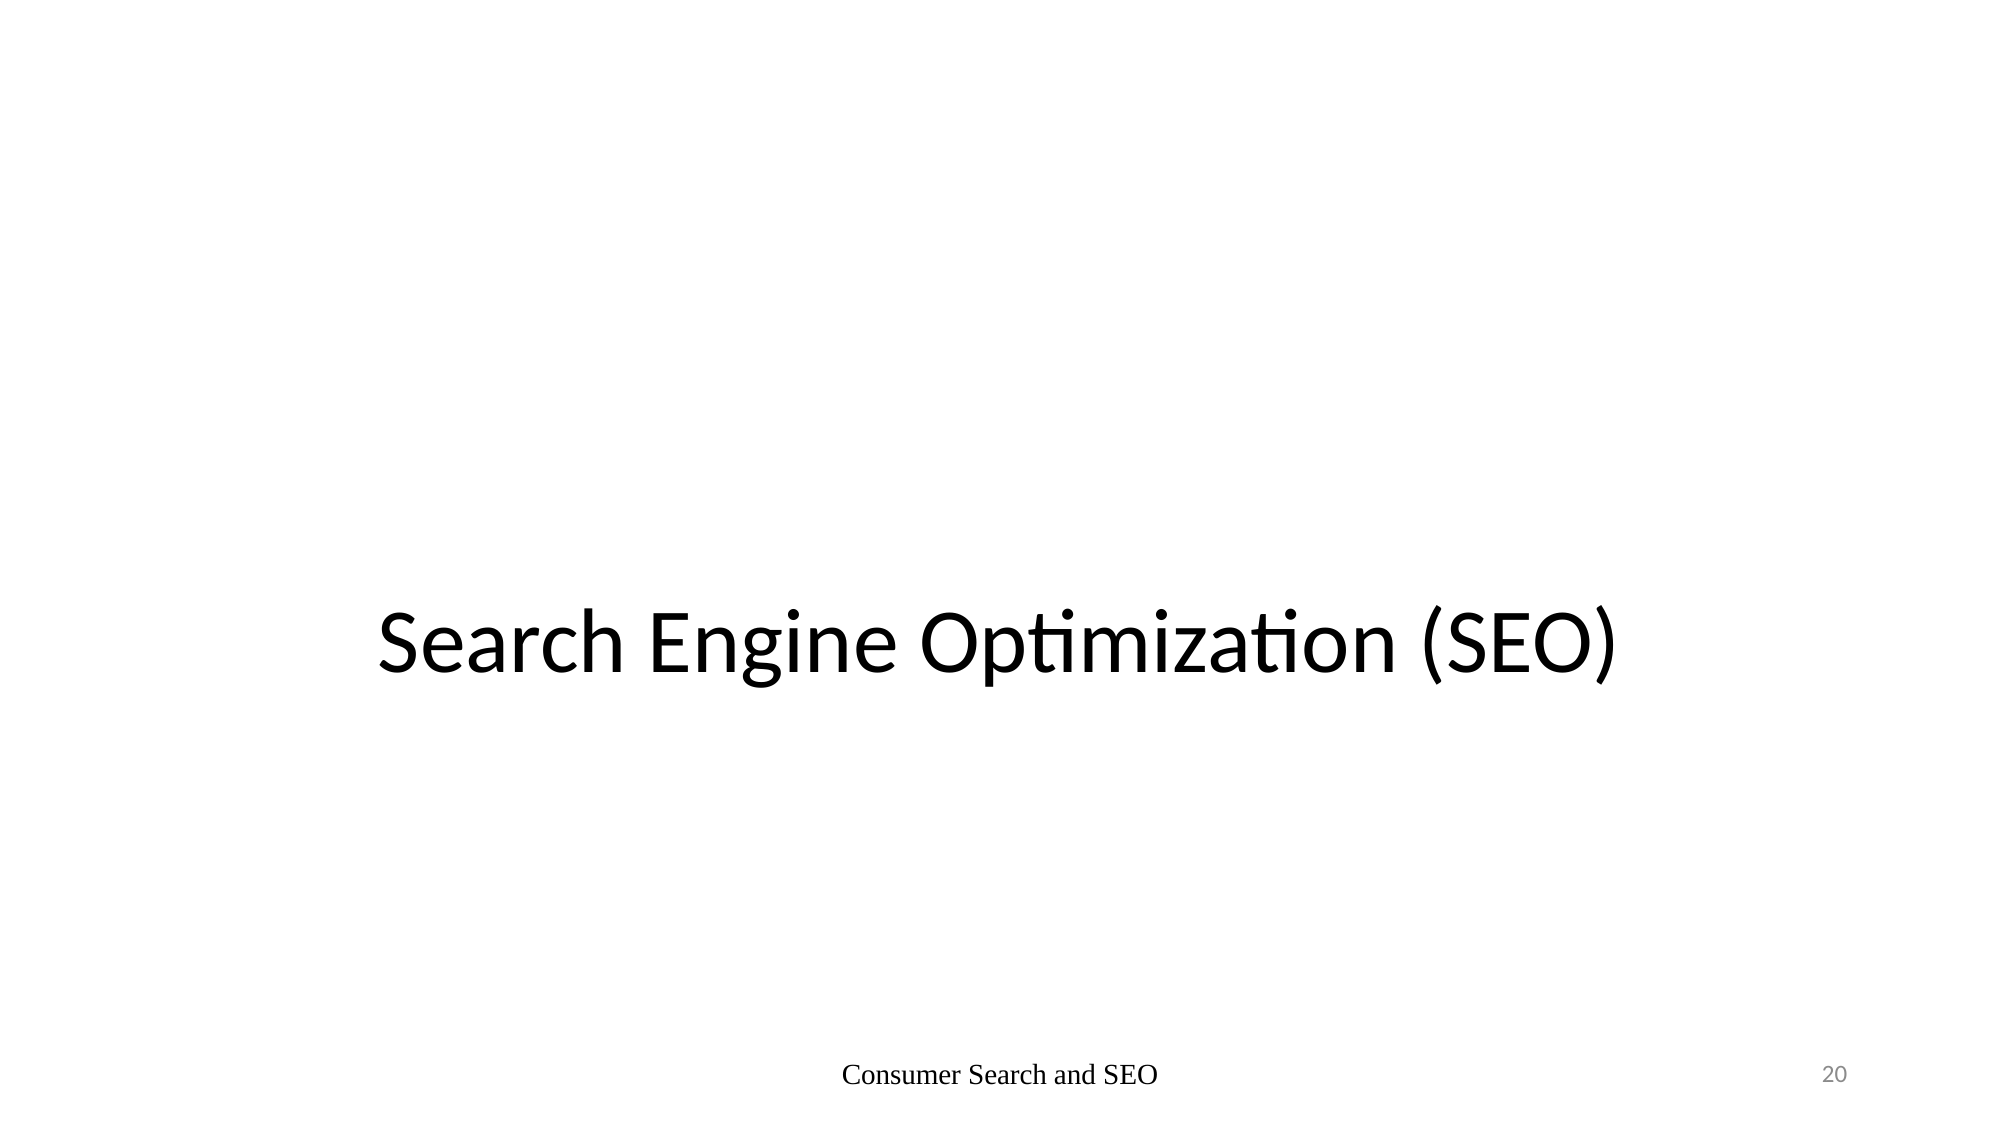

#

Search Engine Optimization (SEO)
Consumer Search and SEO
20